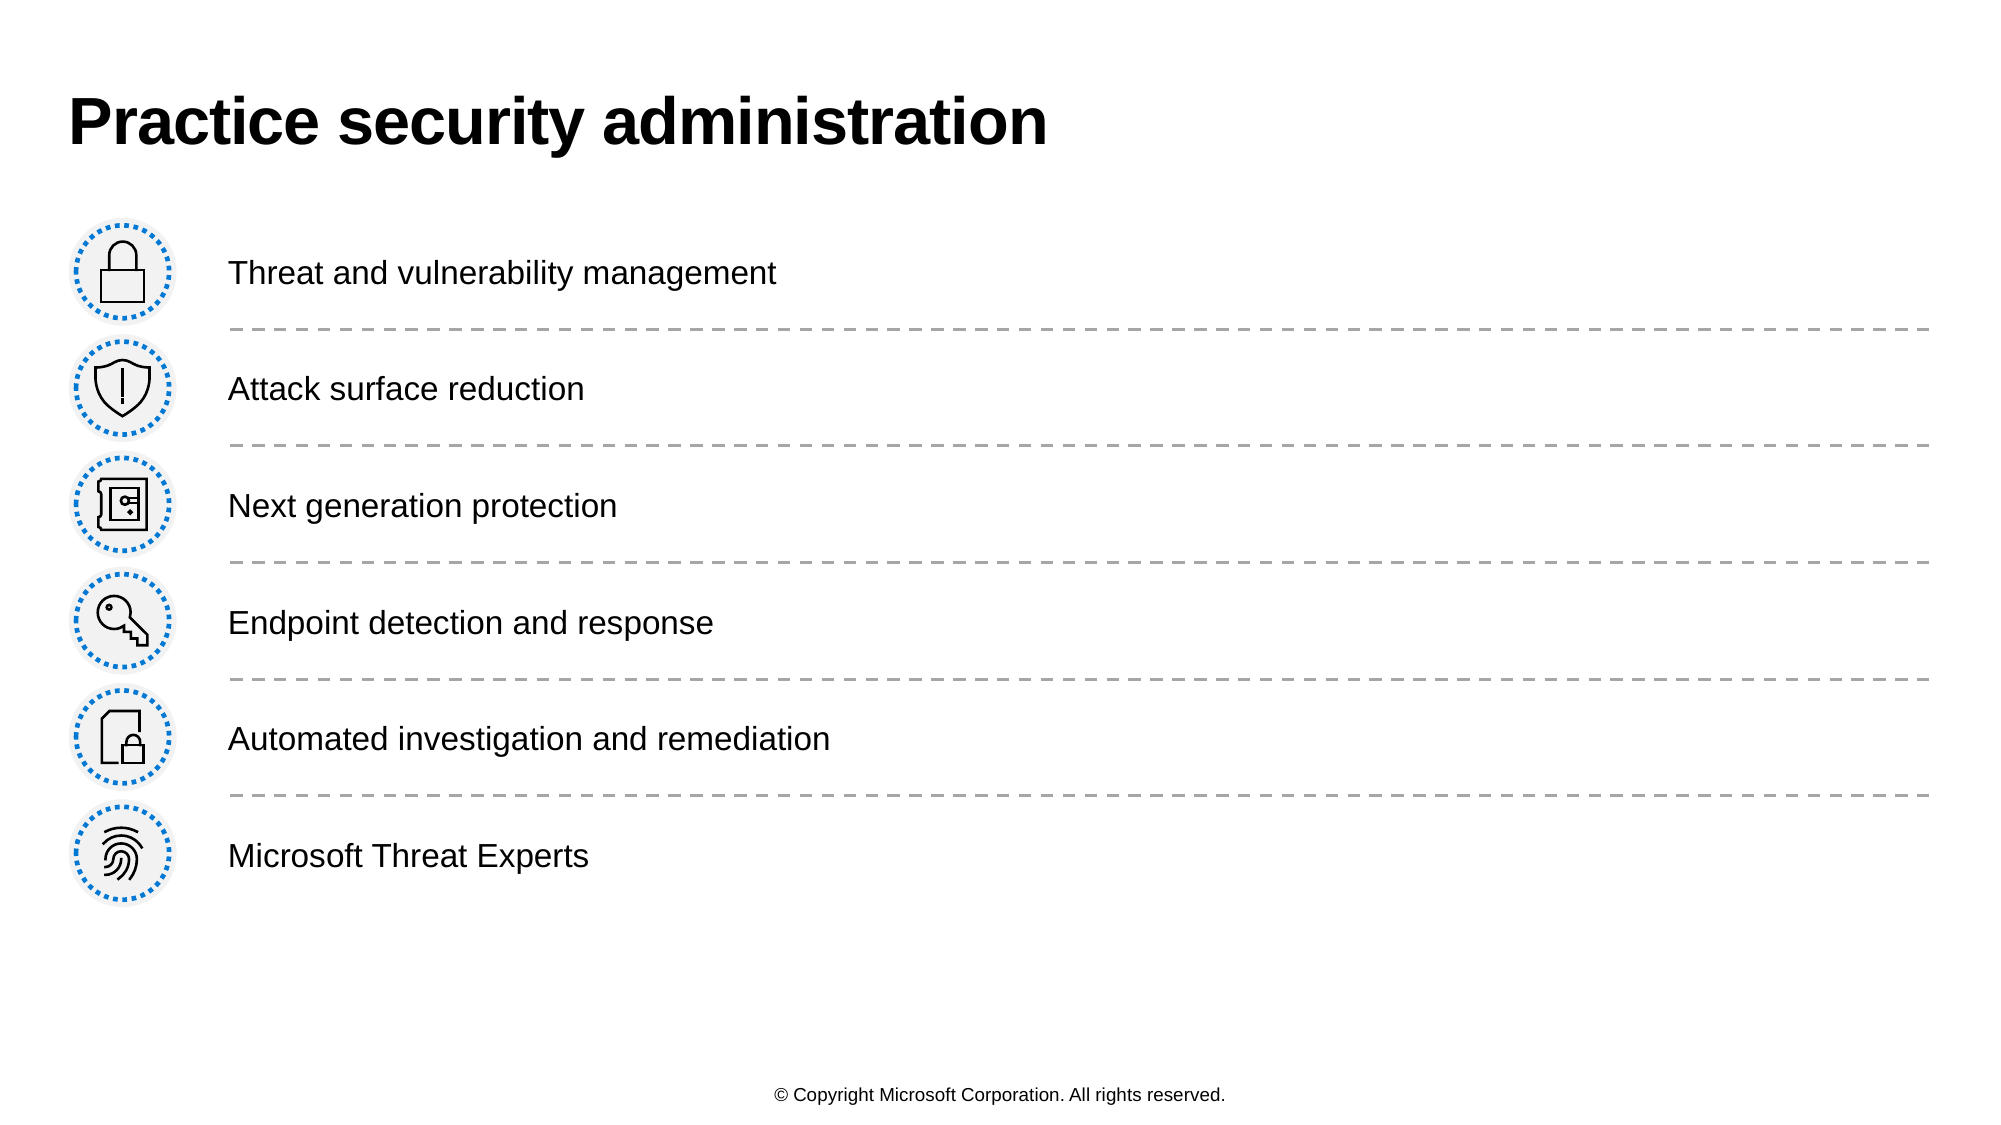

# Practice security administration

Threat and vulnerability management

Attack surface reduction

Next generation protection

Endpoint detection and response

Automated investigation and remediation

Microsoft Threat Experts